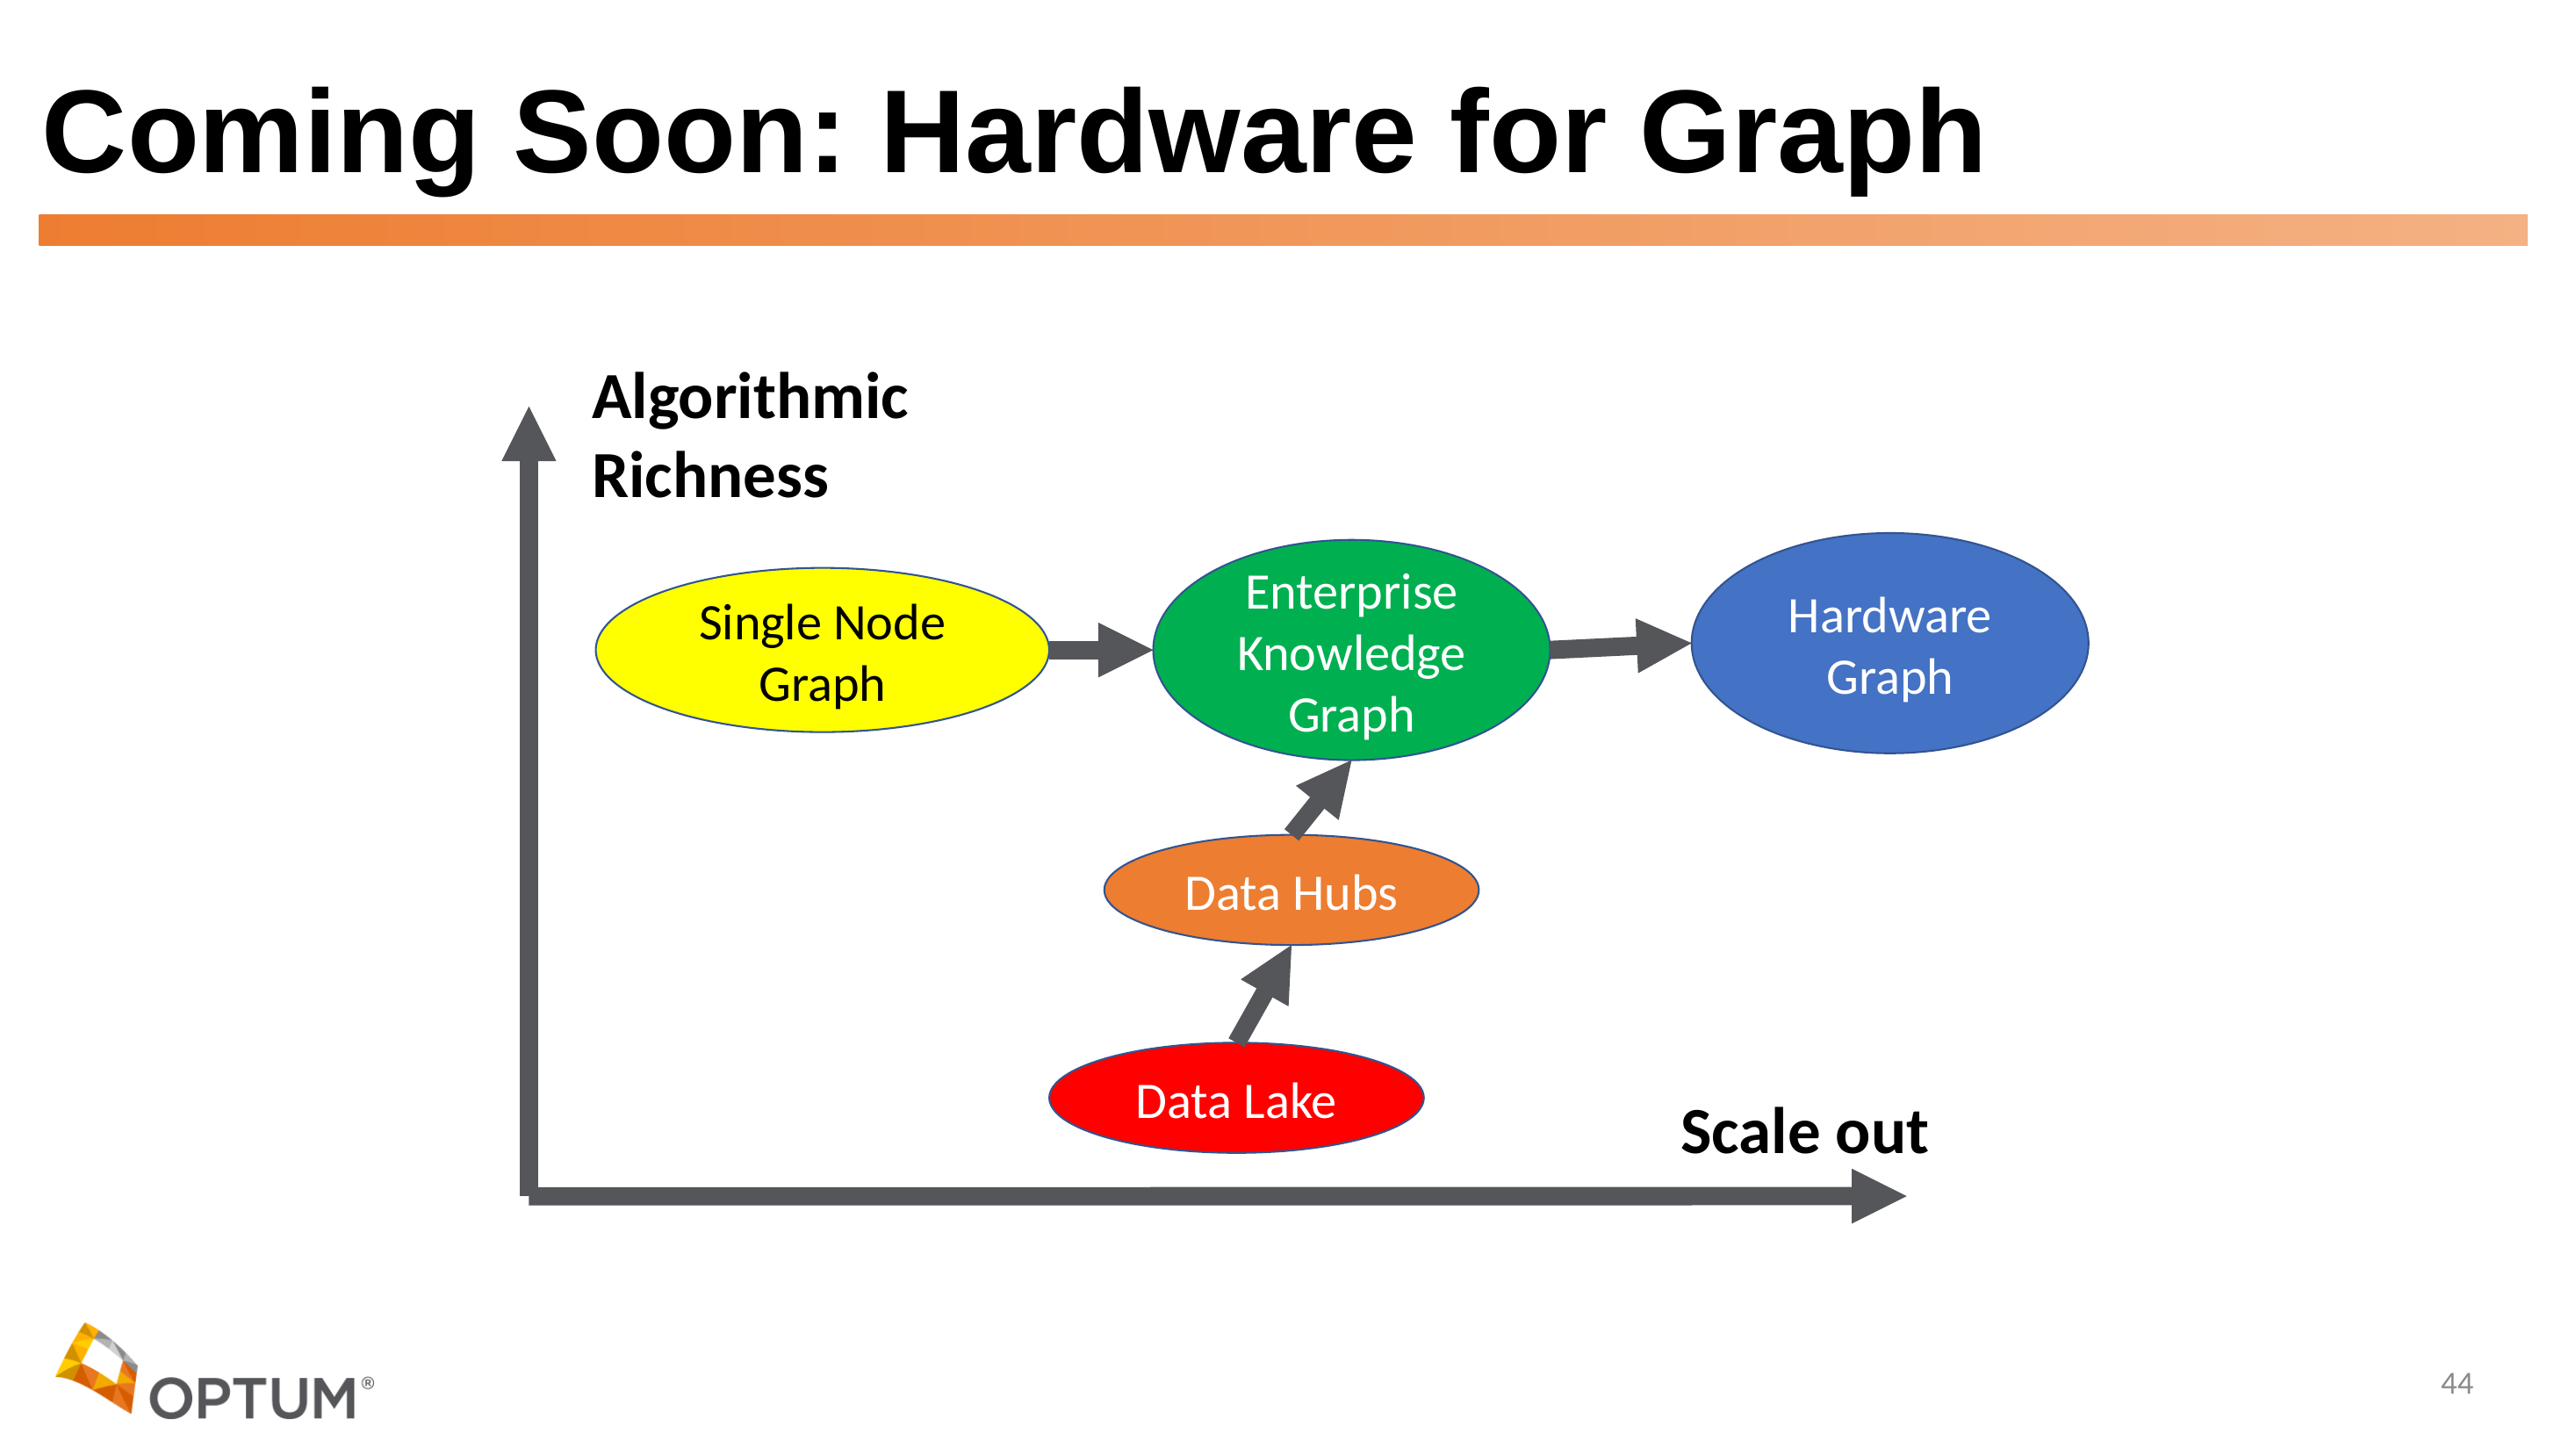

# Coming Soon: Hardware for Graph
Algorithmic
Richness
Hardware
Graph
Enterprise
Knowledge
Graph
Single Node
Graph
Data Hubs
Data Lake
Scale out
44